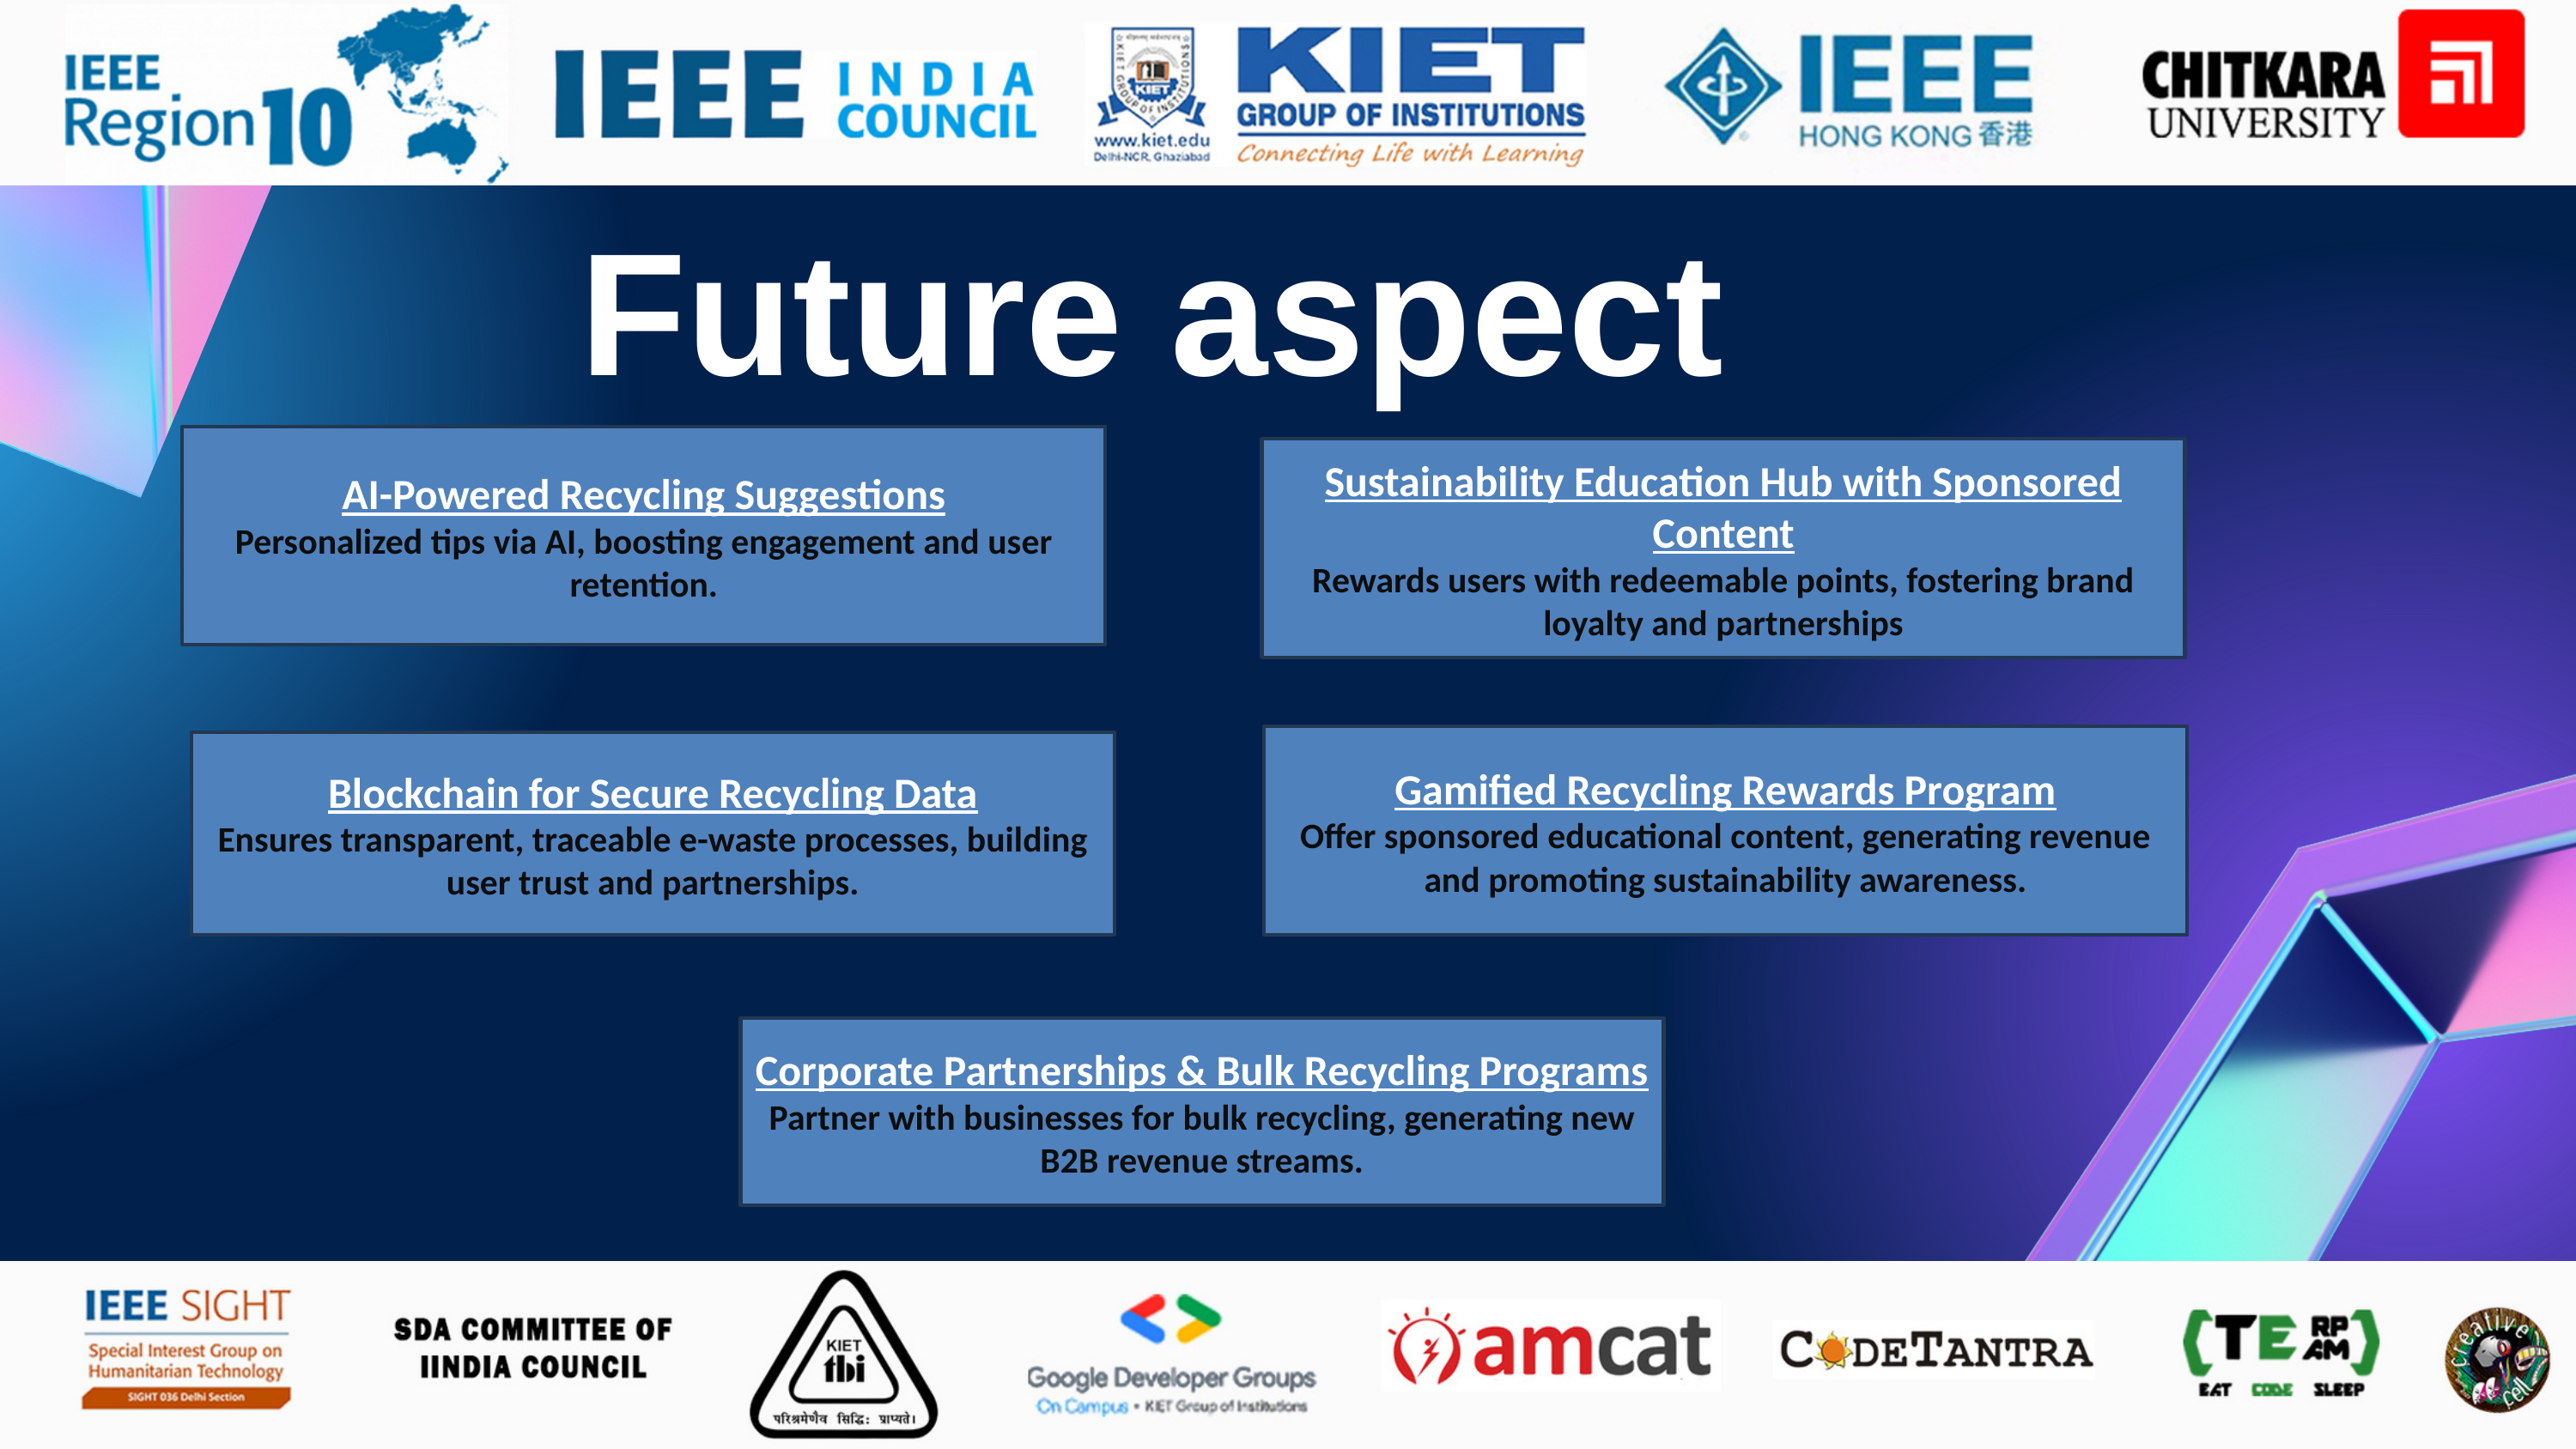

Future aspect

AI-Powered Recycling Suggestions
Personalized tips via AI, boosting engagement and user retention.
Sustainability Education Hub with Sponsored Content
Rewards users with redeemable points, fostering brand loyalty and partnerships

Gamified Recycling Rewards Program
Offer sponsored educational content, generating revenue and promoting sustainability awareness.
Blockchain for Secure Recycling Data
Ensures transparent, traceable e-waste processes, building user trust and partnerships.
Corporate Partnerships & Bulk Recycling Programs
Partner with businesses for bulk recycling, generating new B2B revenue streams.